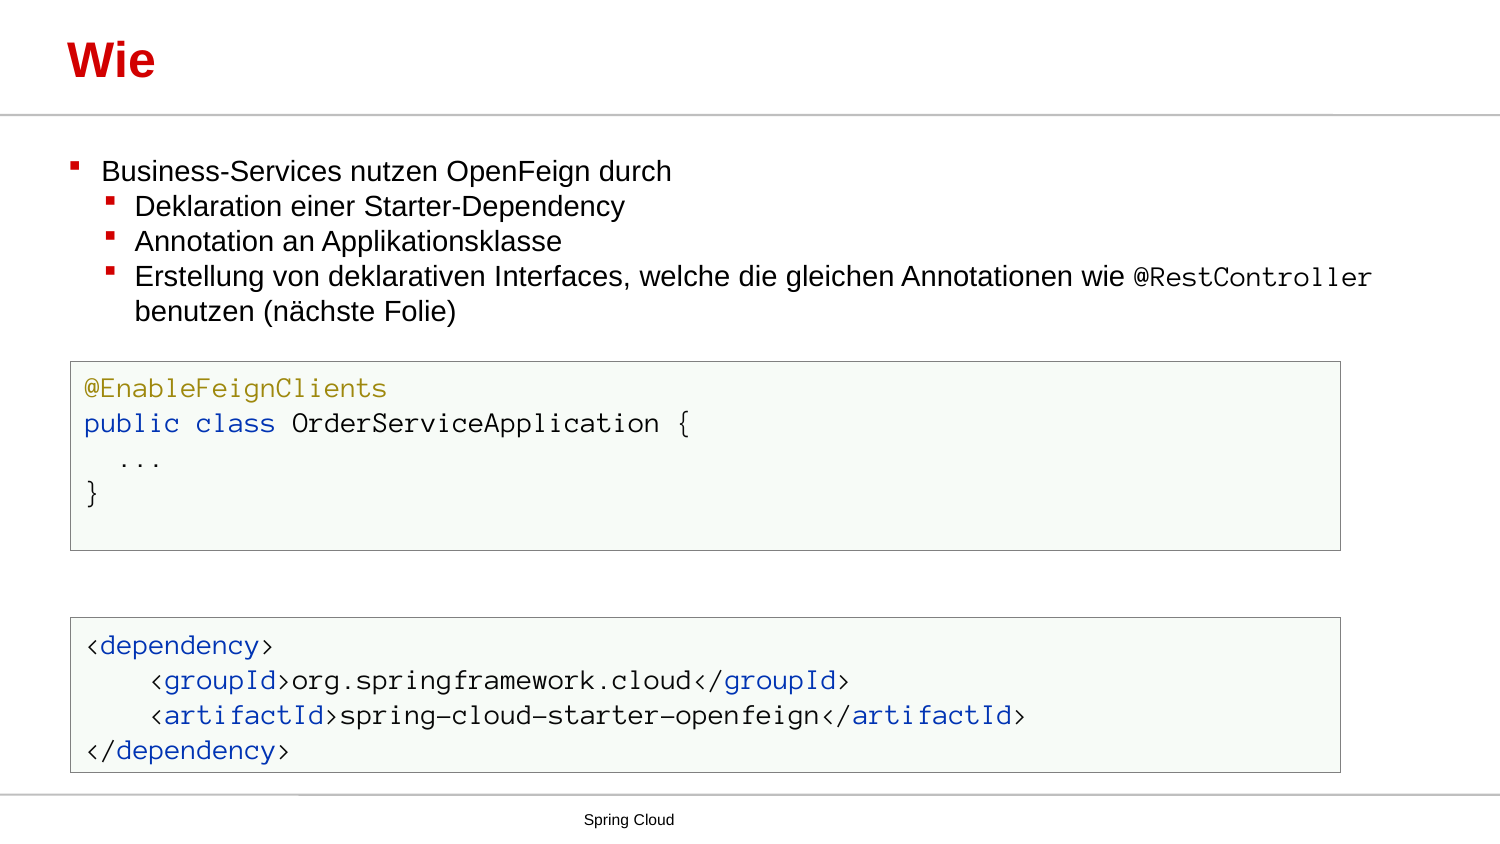

# Wie
Business-Services nutzen OpenFeign durch
Deklaration einer Starter-Dependency
Annotation an Applikationsklasse
Erstellung von deklarativen Interfaces, welche die gleichen Annotationen wie @RestController benutzen (nächste Folie)

@EnableFeignClients
public class OrderServiceApplication {
  ...
}
<dependency>
    <groupId>org.springframework.cloud</groupId>
    <artifactId>spring-cloud-starter-openfeign</artifactId>
</dependency>
Spring Cloud